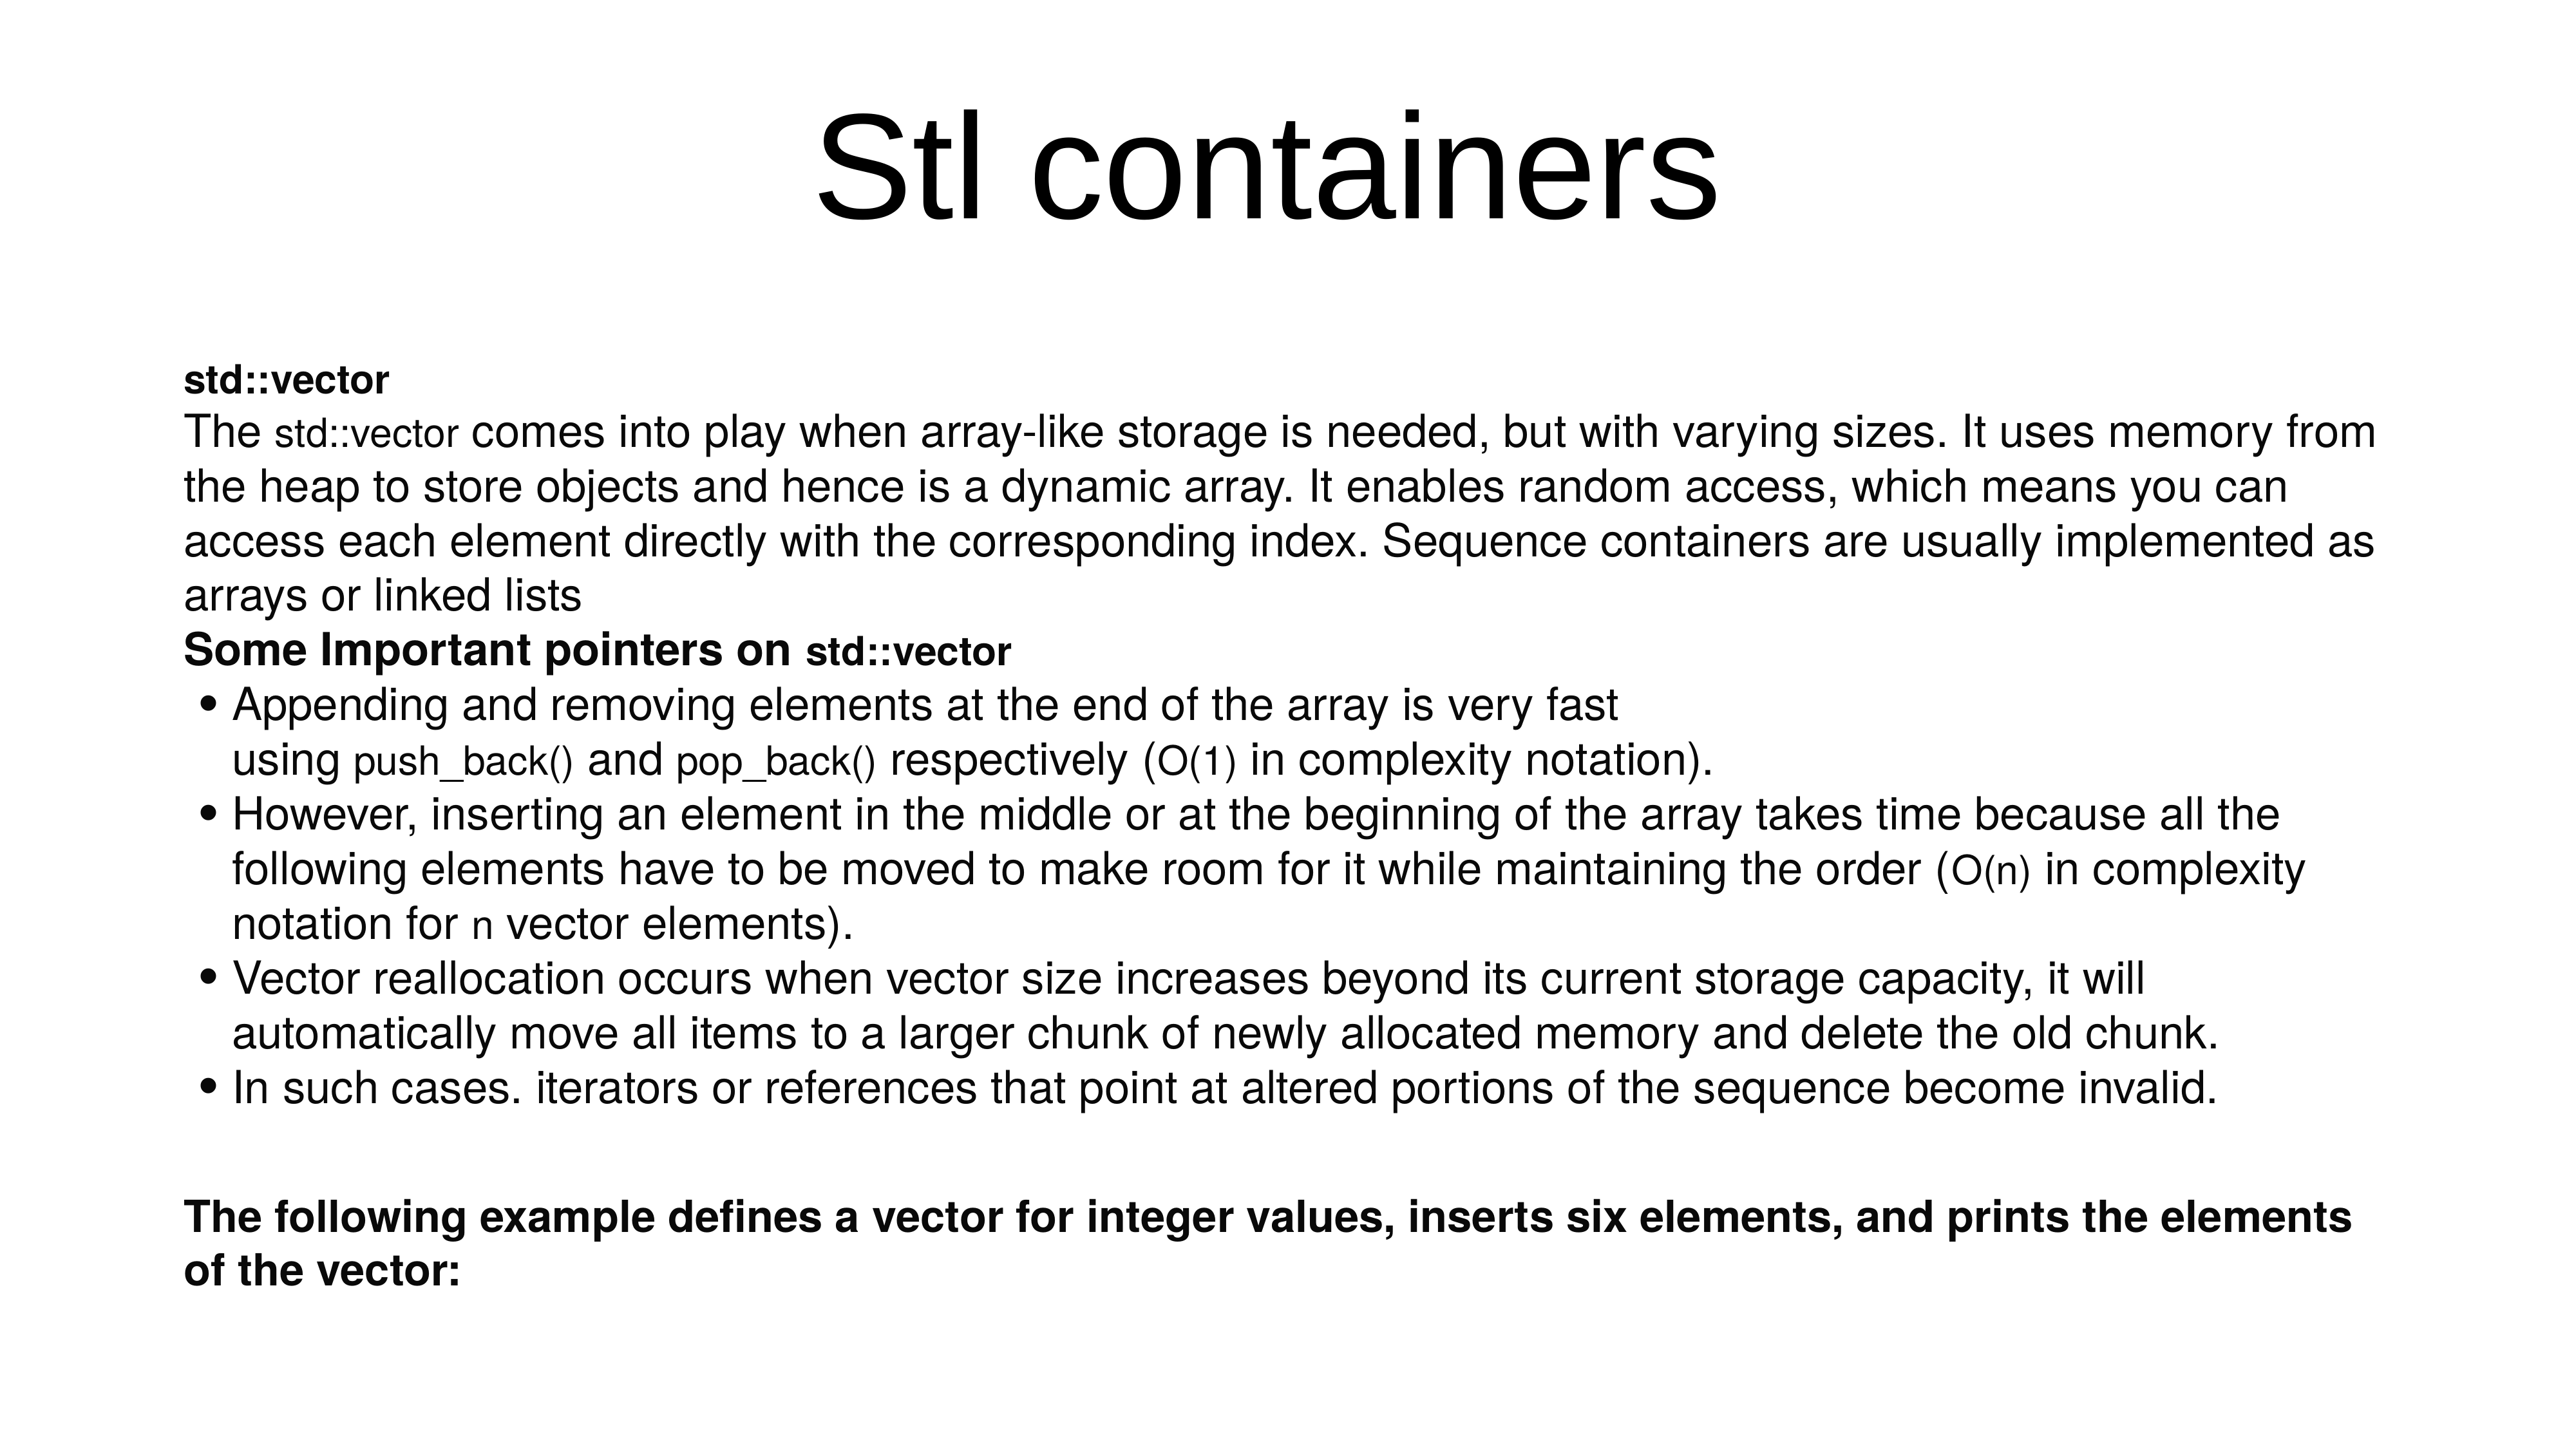

# Stl containers
std::vector
The std::vector comes into play when array-like storage is needed, but with varying sizes. It uses memory from the heap to store objects and hence is a dynamic array. It enables random access, which means you can access each element directly with the corresponding index. Sequence containers are usually implemented as arrays or linked lists
Some Important pointers on std::vector
Appending and removing elements at the end of the array is very fast using push_back() and pop_back() respectively (O(1) in complexity notation).
However, inserting an element in the middle or at the beginning of the array takes time because all the following elements have to be moved to make room for it while maintaining the order (O(n) in complexity notation for n vector elements).
Vector reallocation occurs when vector size increases beyond its current storage capacity, it will automatically move all items to a larger chunk of newly allocated memory and delete the old chunk.
In such cases. iterators or references that point at altered portions of the sequence become invalid.

The following example defines a vector for integer values, inserts six elements, and prints the elements of the vector: